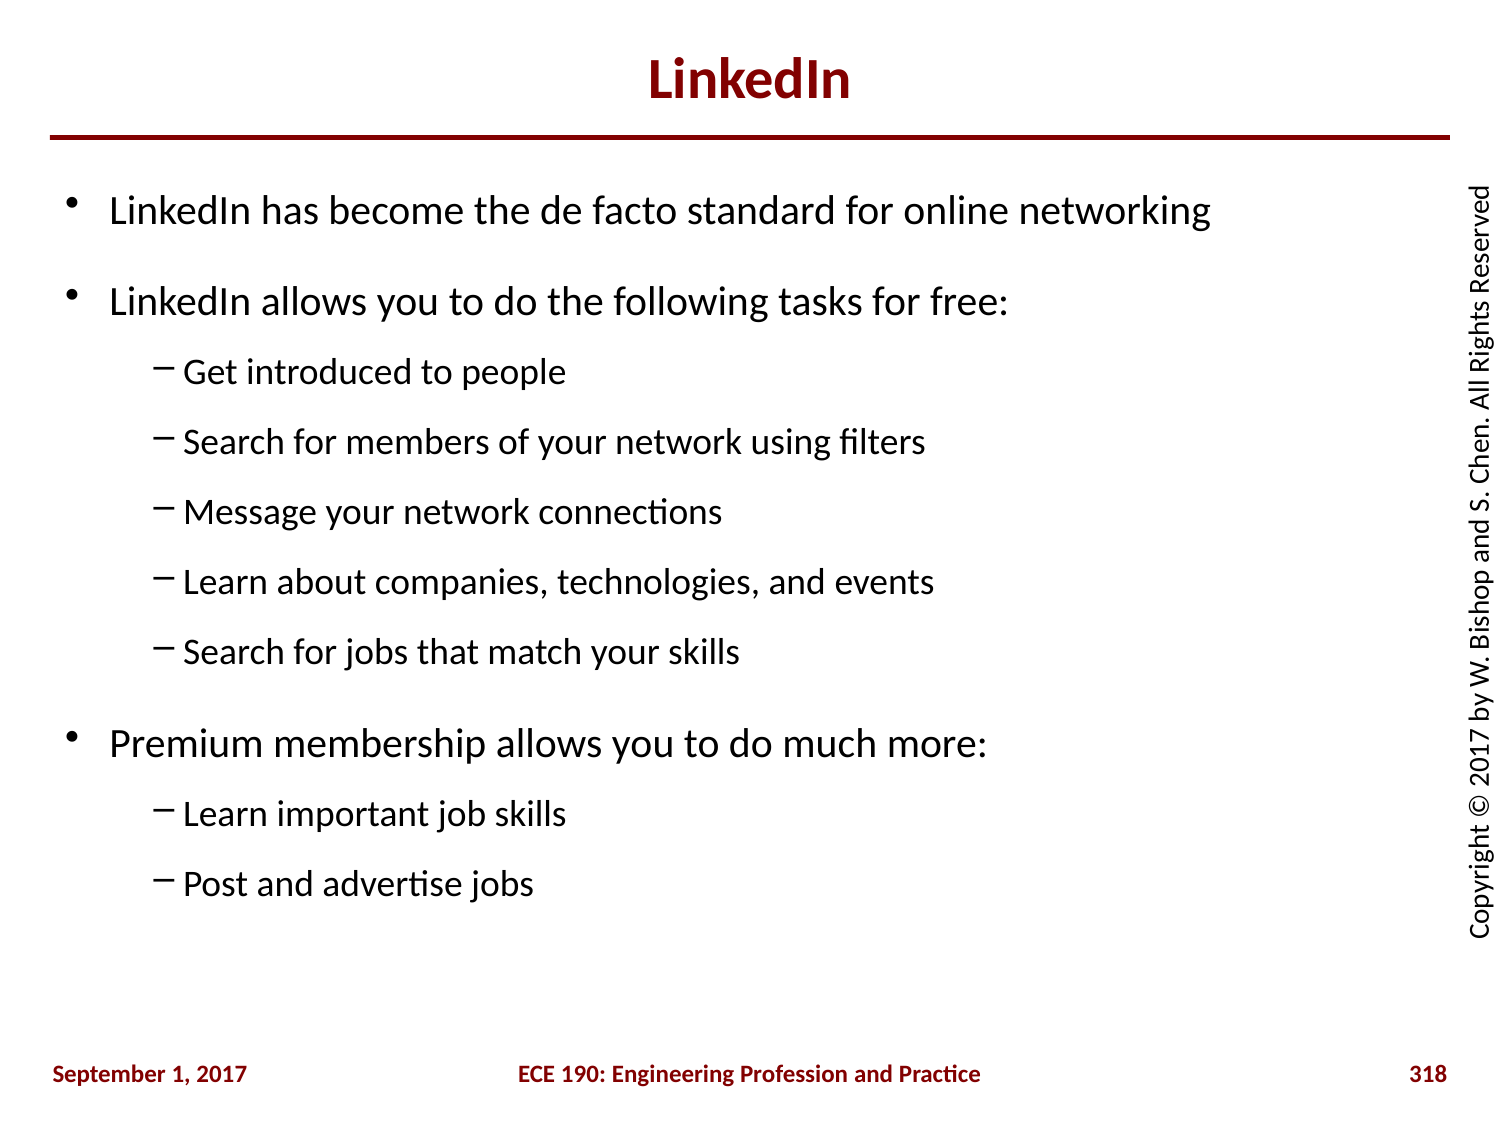

# LinkedIn
LinkedIn has become the de facto standard for online networking
LinkedIn allows you to do the following tasks for free:
Get introduced to people
Search for members of your network using filters
Message your network connections
Learn about companies, technologies, and events
Search for jobs that match your skills
Premium membership allows you to do much more:
Learn important job skills
Post and advertise jobs

September 1, 2017
ECE 190: Engineering Profession and Practice
318